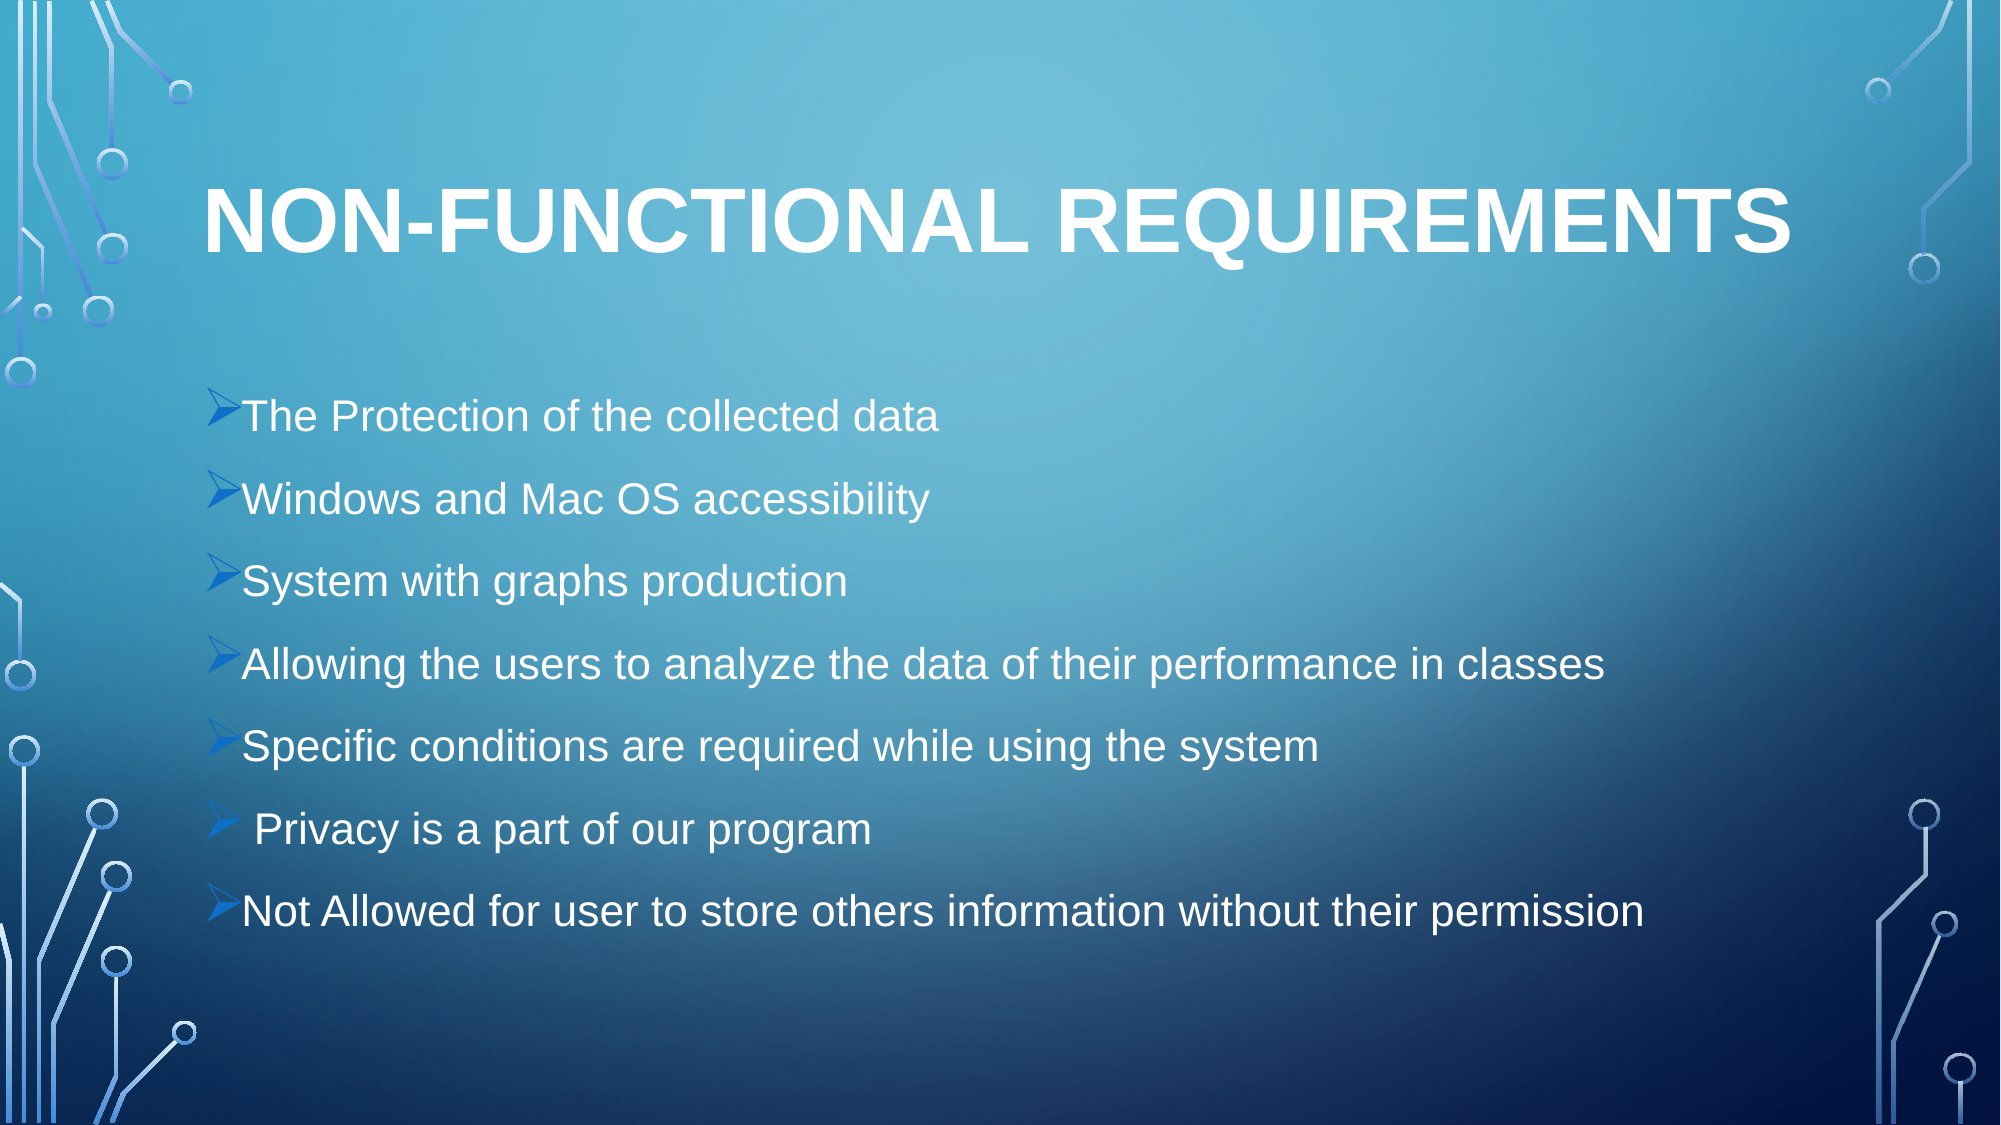

# Non-Functional Requirements
The Protection of the collected data
Windows and Mac OS accessibility
System with graphs production
Allowing the users to analyze the data of their performance in classes
Specific conditions are required while using the system
 Privacy is a part of our program
Not Allowed for user to store others information without their permission